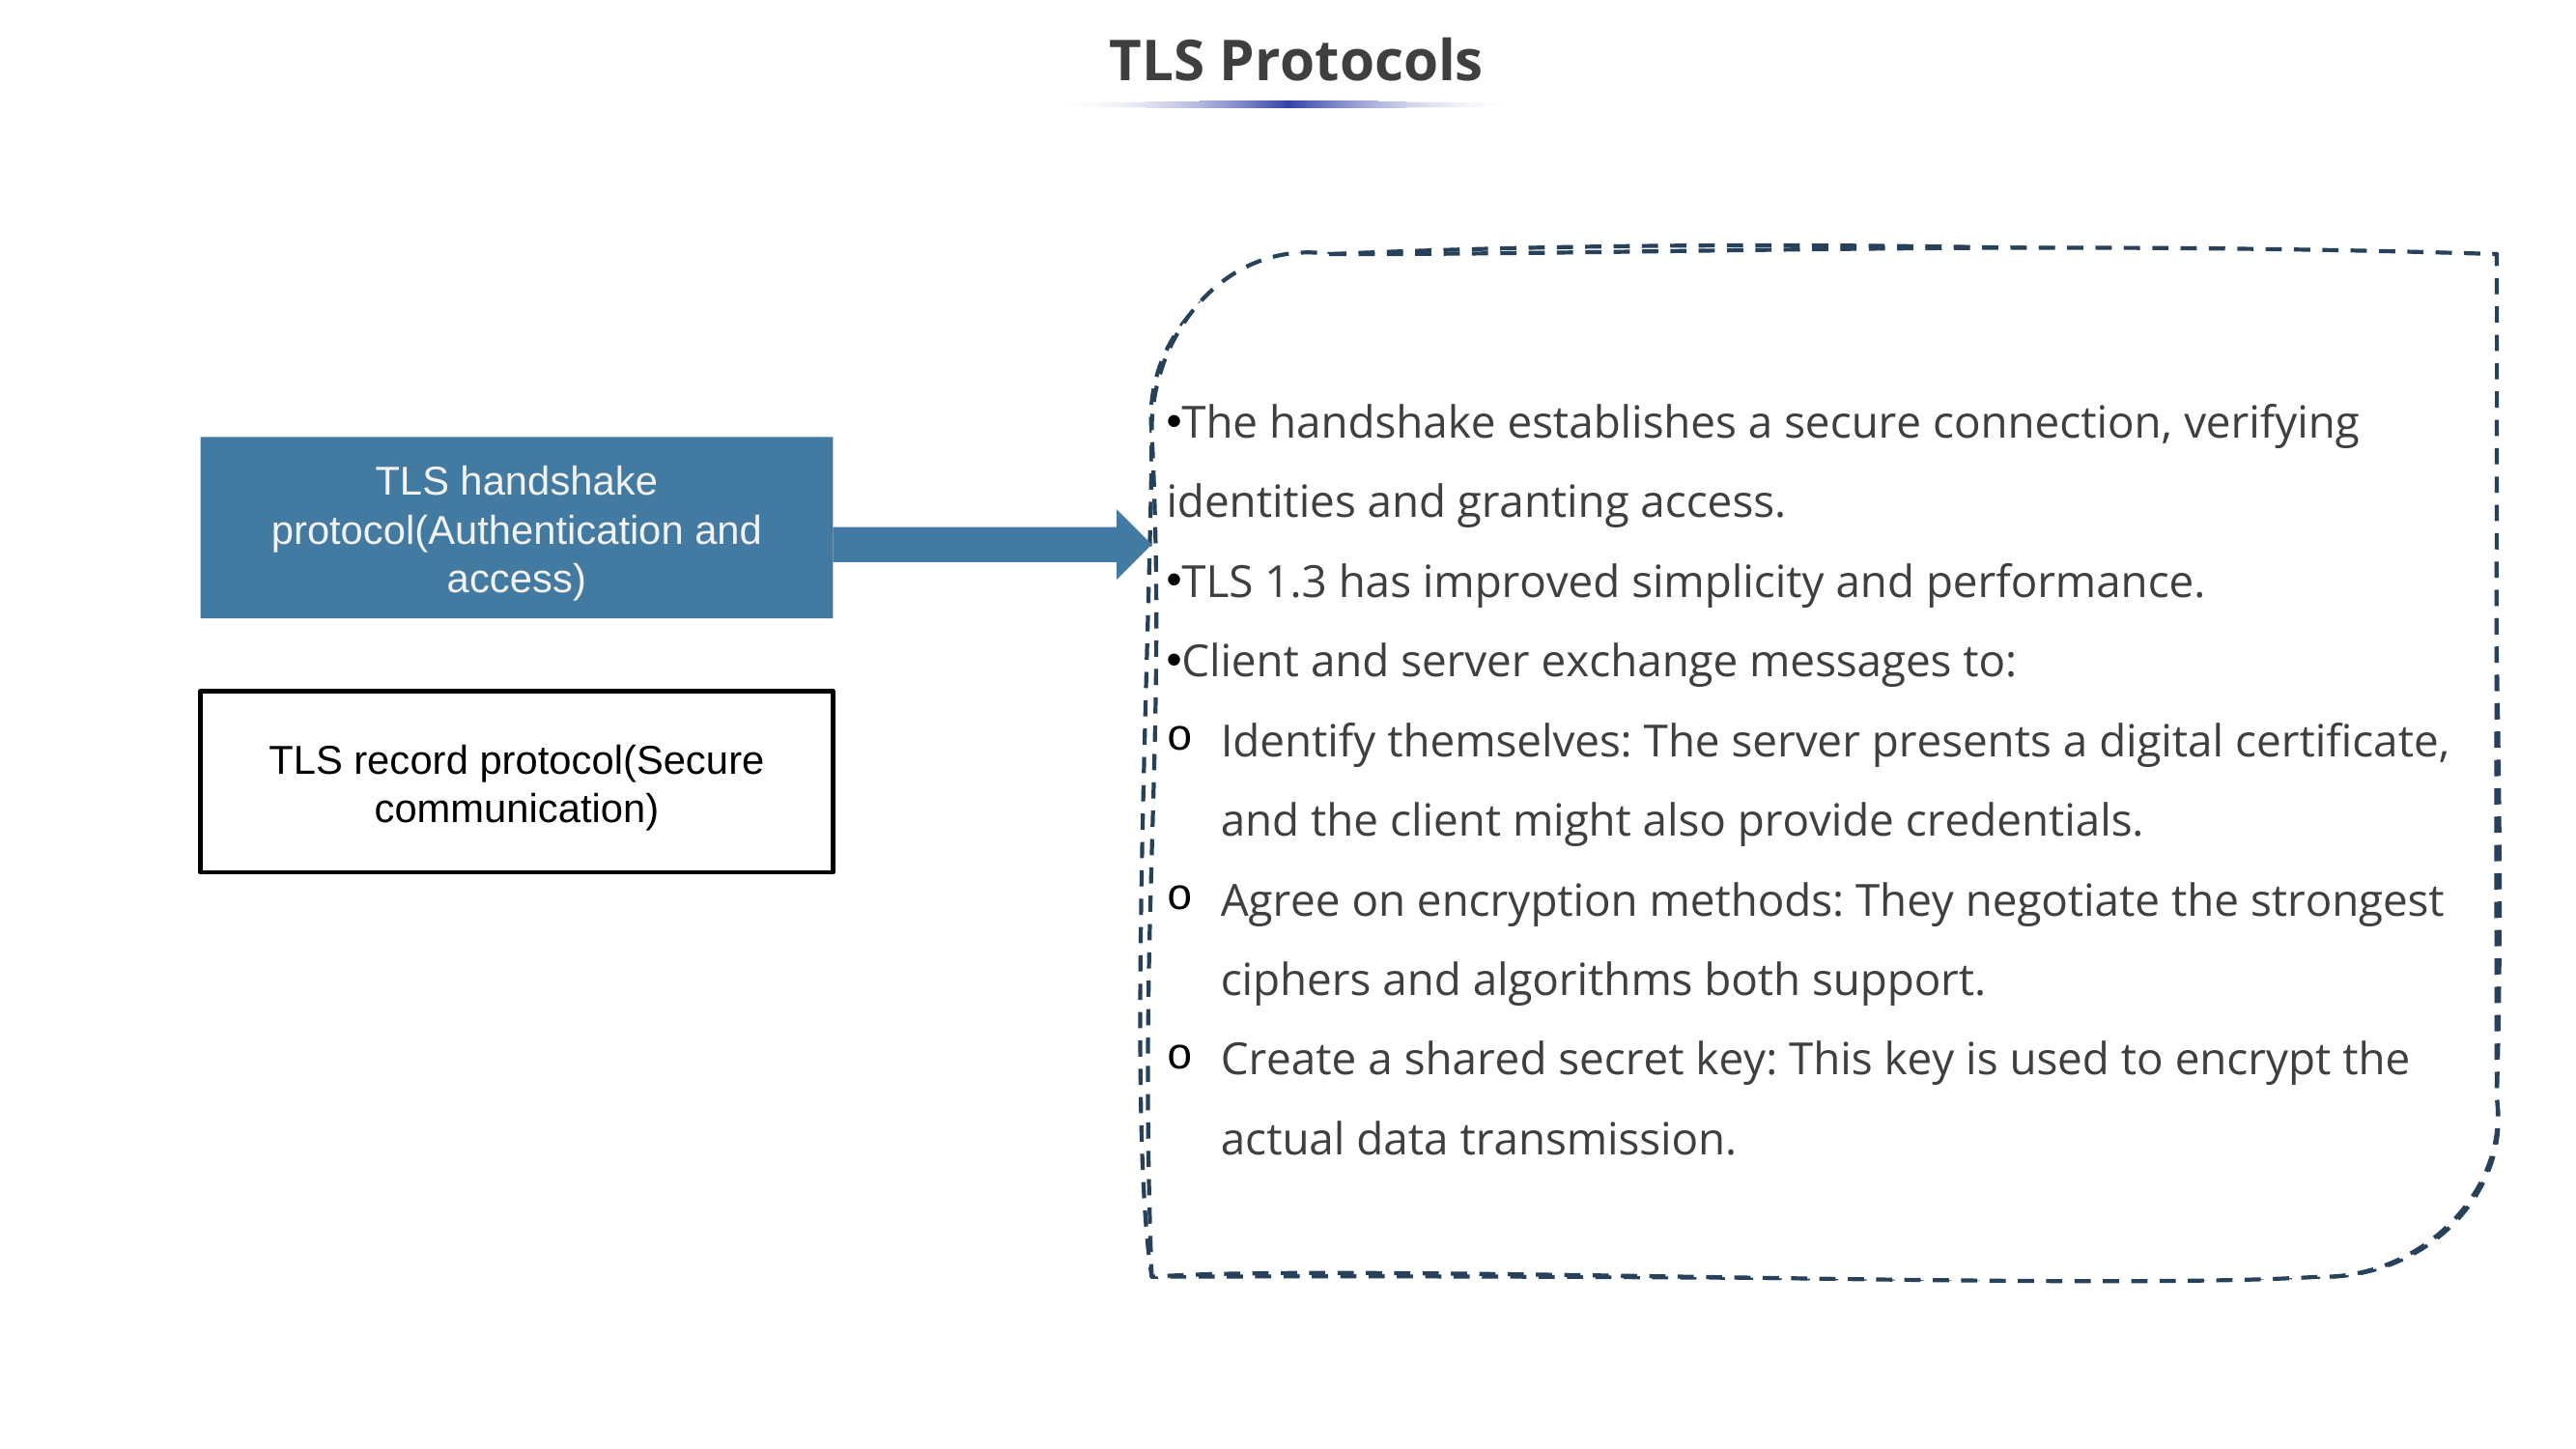

# TLS Protocols

The handshake establishes a secure connection, verifying identities and granting access.
TLS 1.3 has improved simplicity and performance.
Client and server exchange messages to:
Identify themselves: The server presents a digital certificate, and the client might also provide credentials.
Agree on encryption methods: They negotiate the strongest ciphers and algorithms both support.
Create a shared secret key: This key is used to encrypt the actual data transmission.
TLS handshake protocol(Authentication and access)

TLS record protocol(Secure communication)